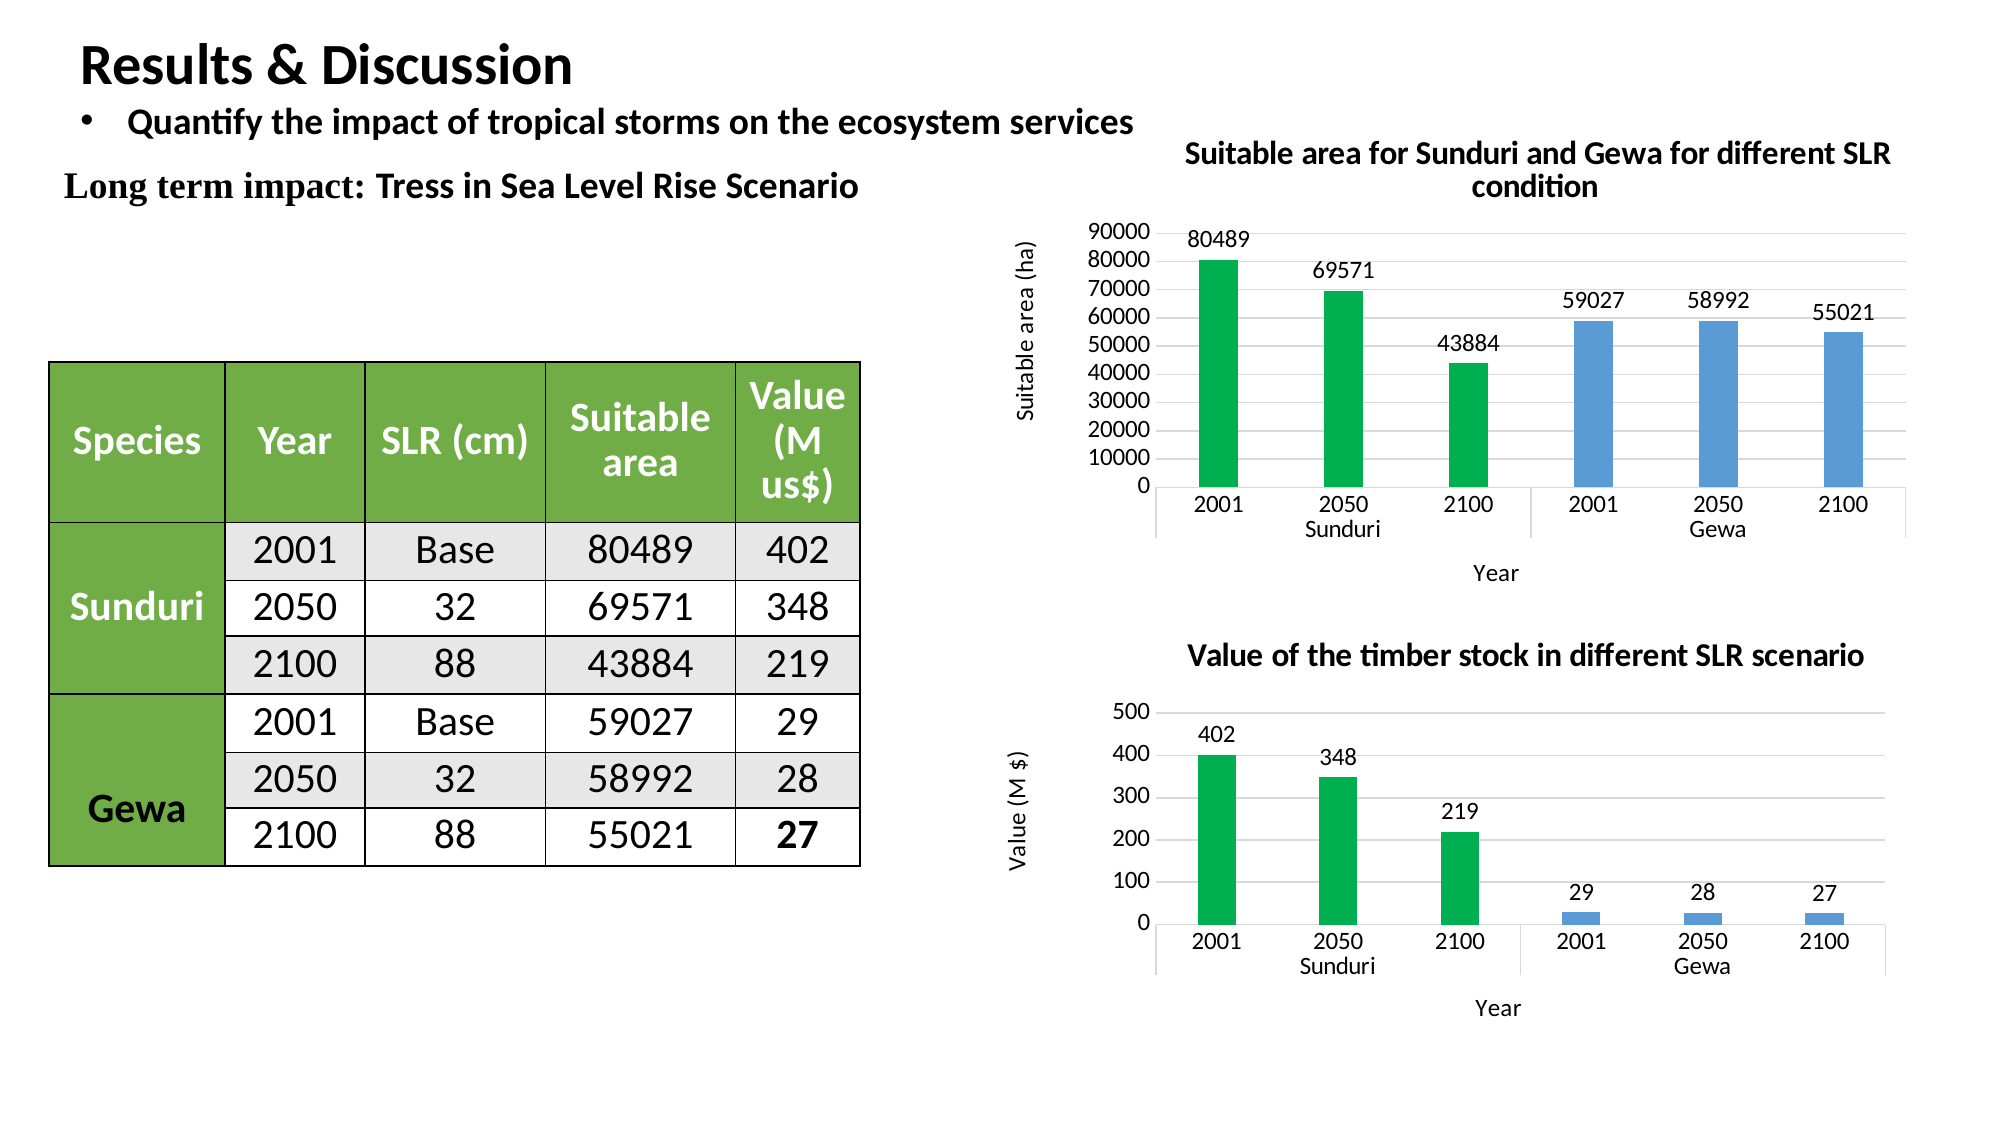

Results & Discussion
Quantify the impact of tropical storms on the ecosystem services

### Chart: Suitable area for Sunduri and Gewa for different SLR condition

| Category | Suitable area |
|---|---|
| 2001 | 80489.0 |
| 2050 | 69571.0 |
| 2100 | 43884.0 |
| 2001 | 59027.0 |
| 2050 | 58992.0 |
| 2100 | 55021.0 |
Long term impact: Tress in Sea Level Rise Scenario

| Species | Year | SLR (cm) | Suitable area | Value(M us$) |
| --- | --- | --- | --- | --- |
| Sunduri | 2001 | Base | 80489 | 402 |
|  | 2050 | 32 | 69571 | 348 |
|  | 2100 | 88 | 43884 | 219 |
| Gewa | 2001 | Base | 59027 | 29 |
|  | 2050 | 32 | 58992 | 28 |
|  | 2100 | 88 | 55021 | 27 |

### Chart: Value of the timber stock in different SLR scenario

| Category | Value(M us$) |
|---|---|
| 2001 | 402.0 |
| 2050 | 348.0 |
| 2100 | 219.0 |
| 2001 | 29.0 |
| 2050 | 28.0 |
| 2100 | 27.0 |